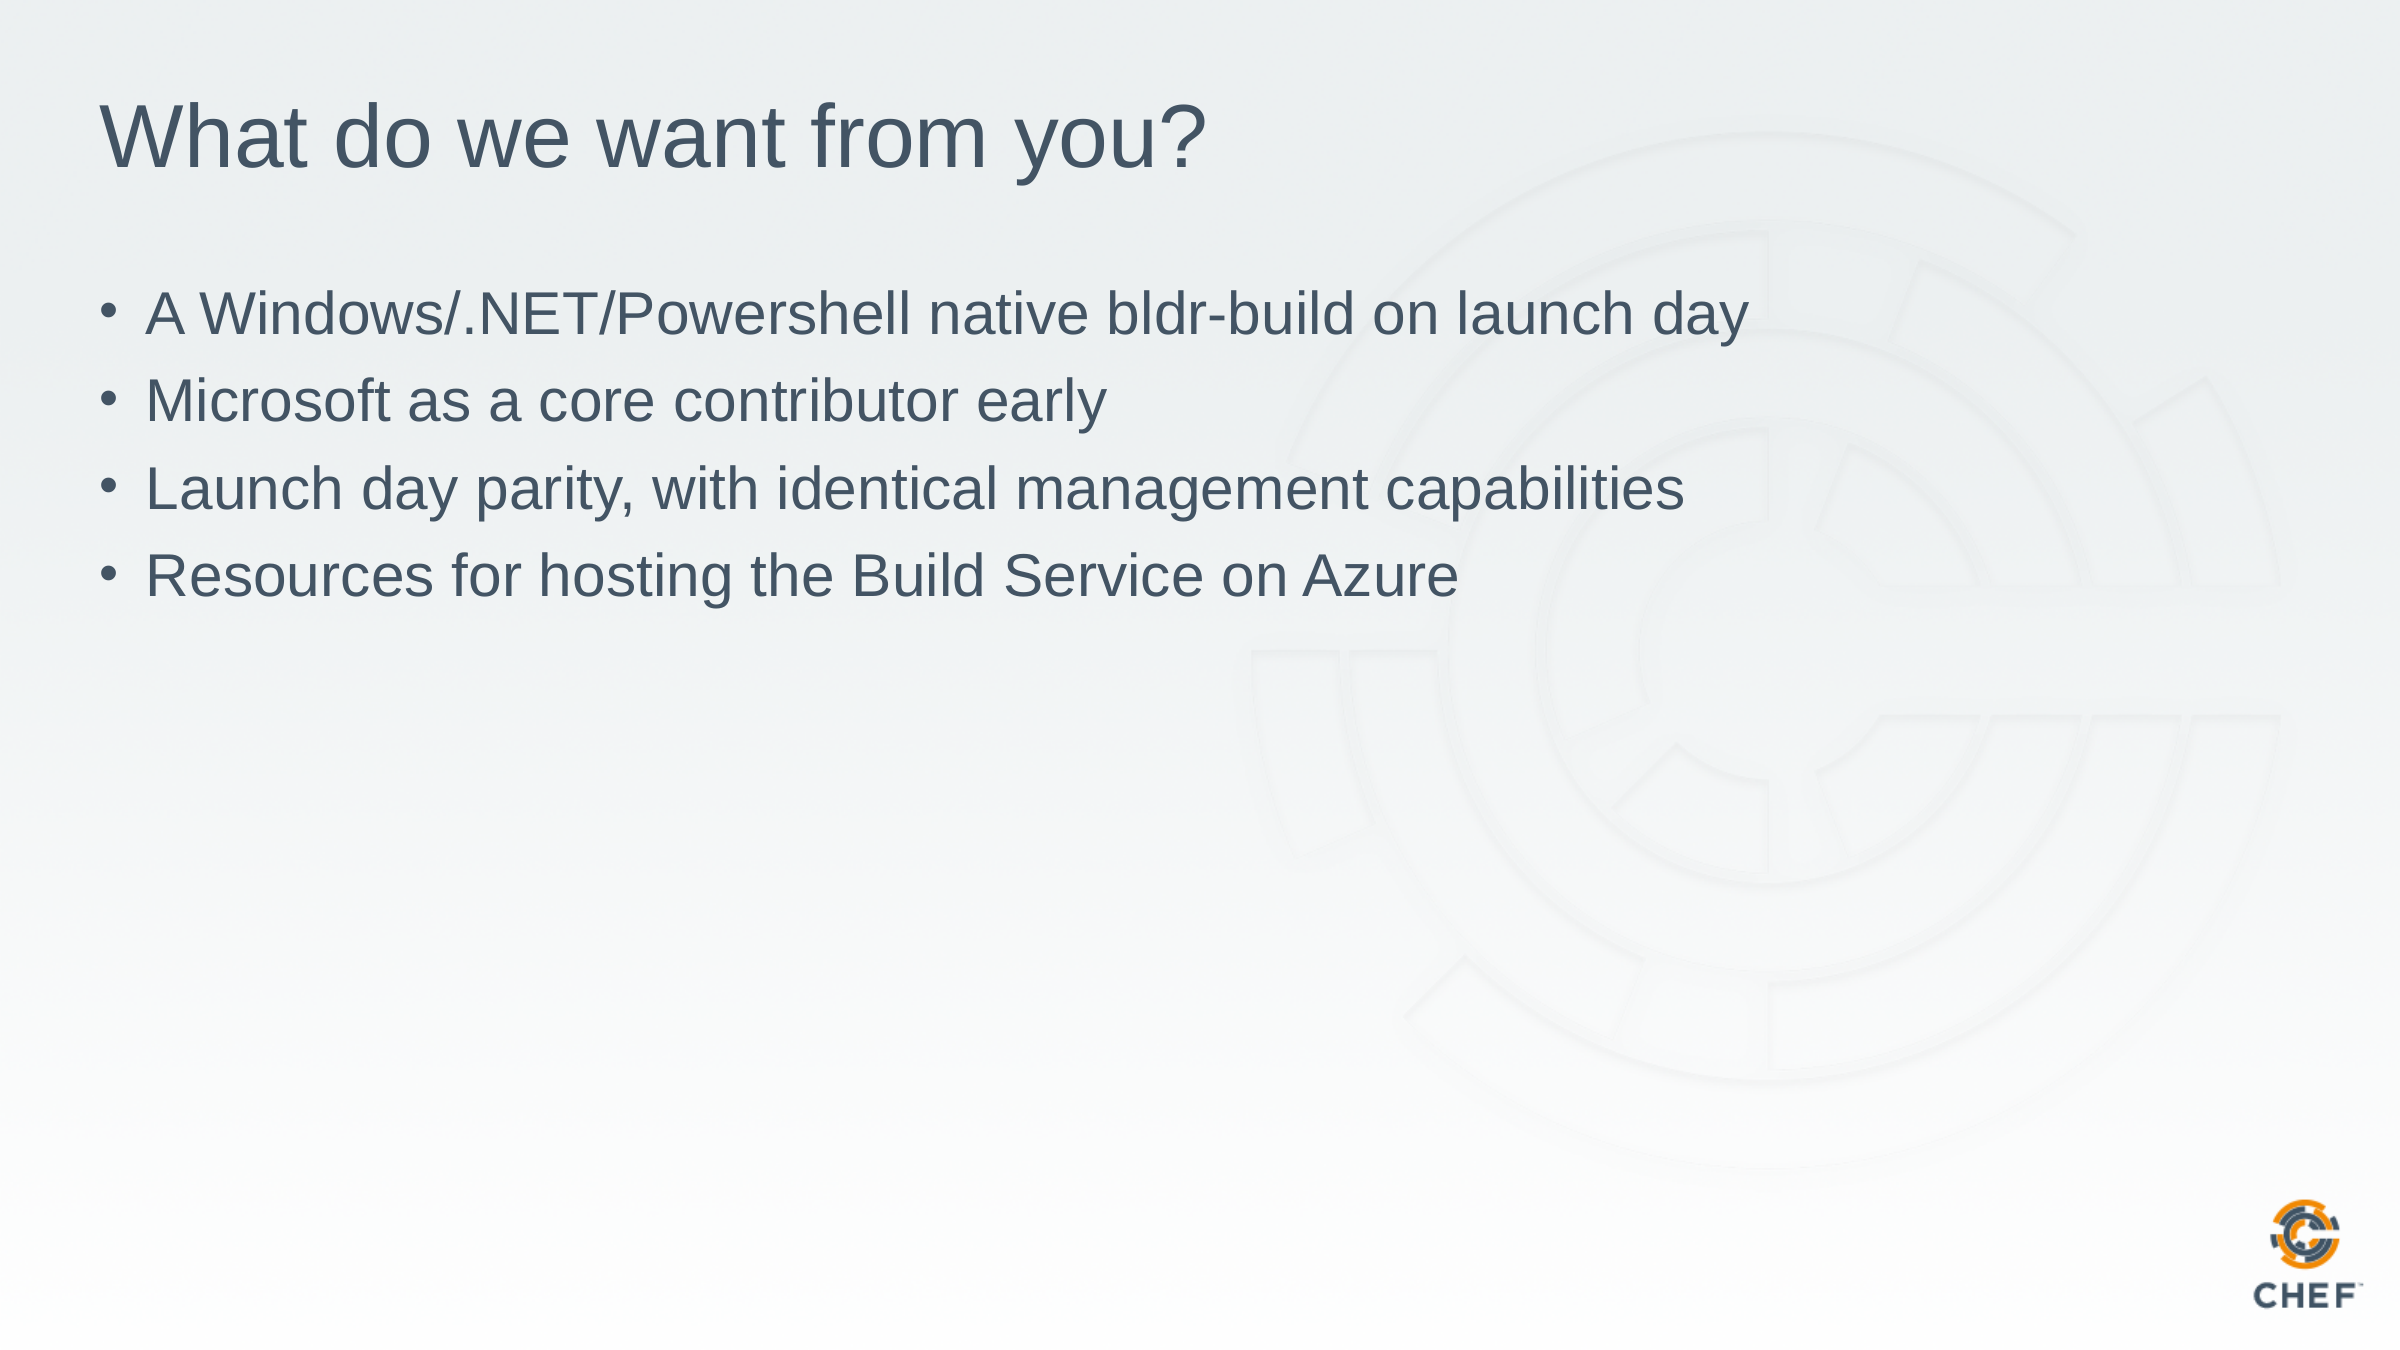

# What do we want from you?
A Windows/.NET/Powershell native bldr-build on launch day
Microsoft as a core contributor early
Launch day parity, with identical management capabilities
Resources for hosting the Build Service on Azure